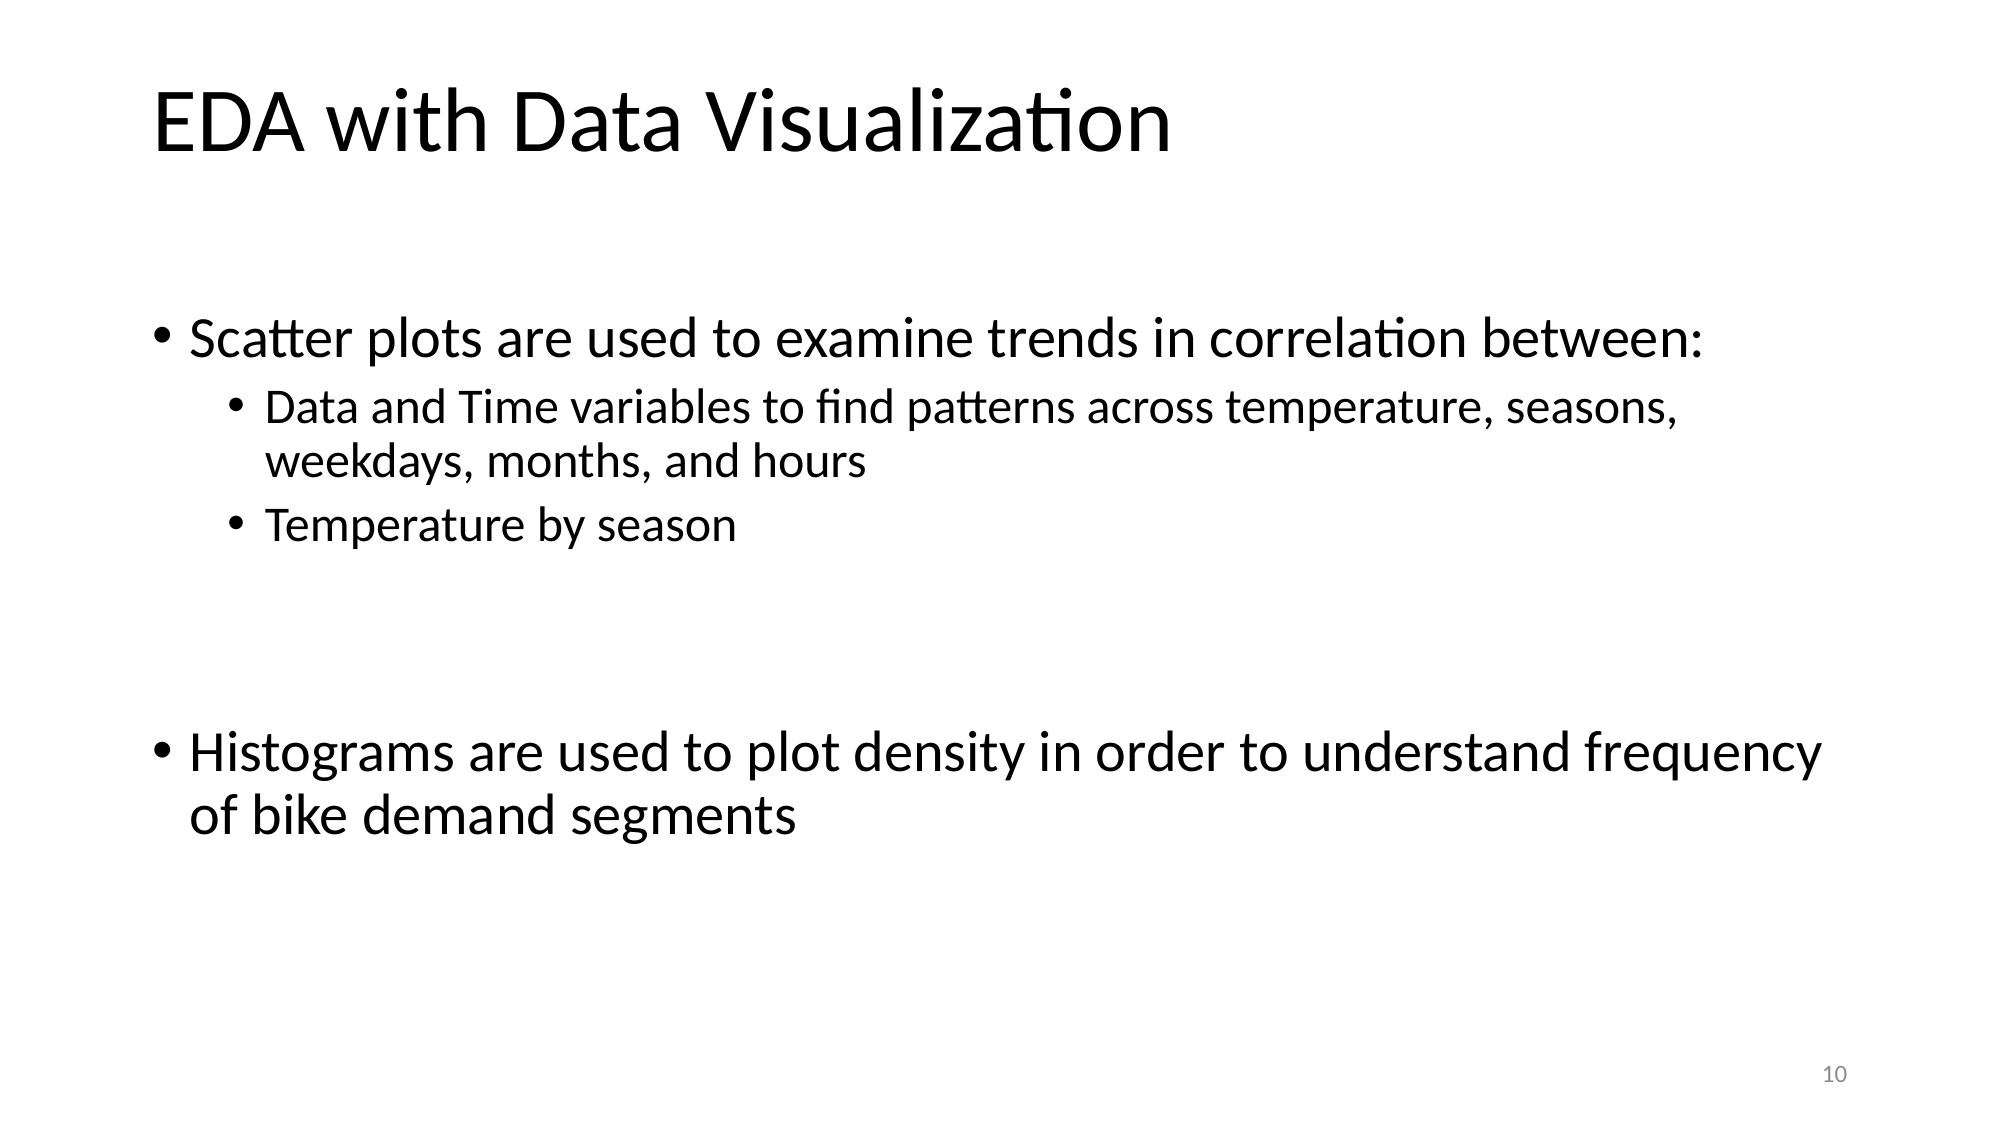

# EDA with Data Visualization
Scatter plots are used to examine trends in correlation between:
Data and Time variables to find patterns across temperature, seasons, weekdays, months, and hours
Temperature by season

Histograms are used to plot density in order to understand frequency of bike demand segments

10